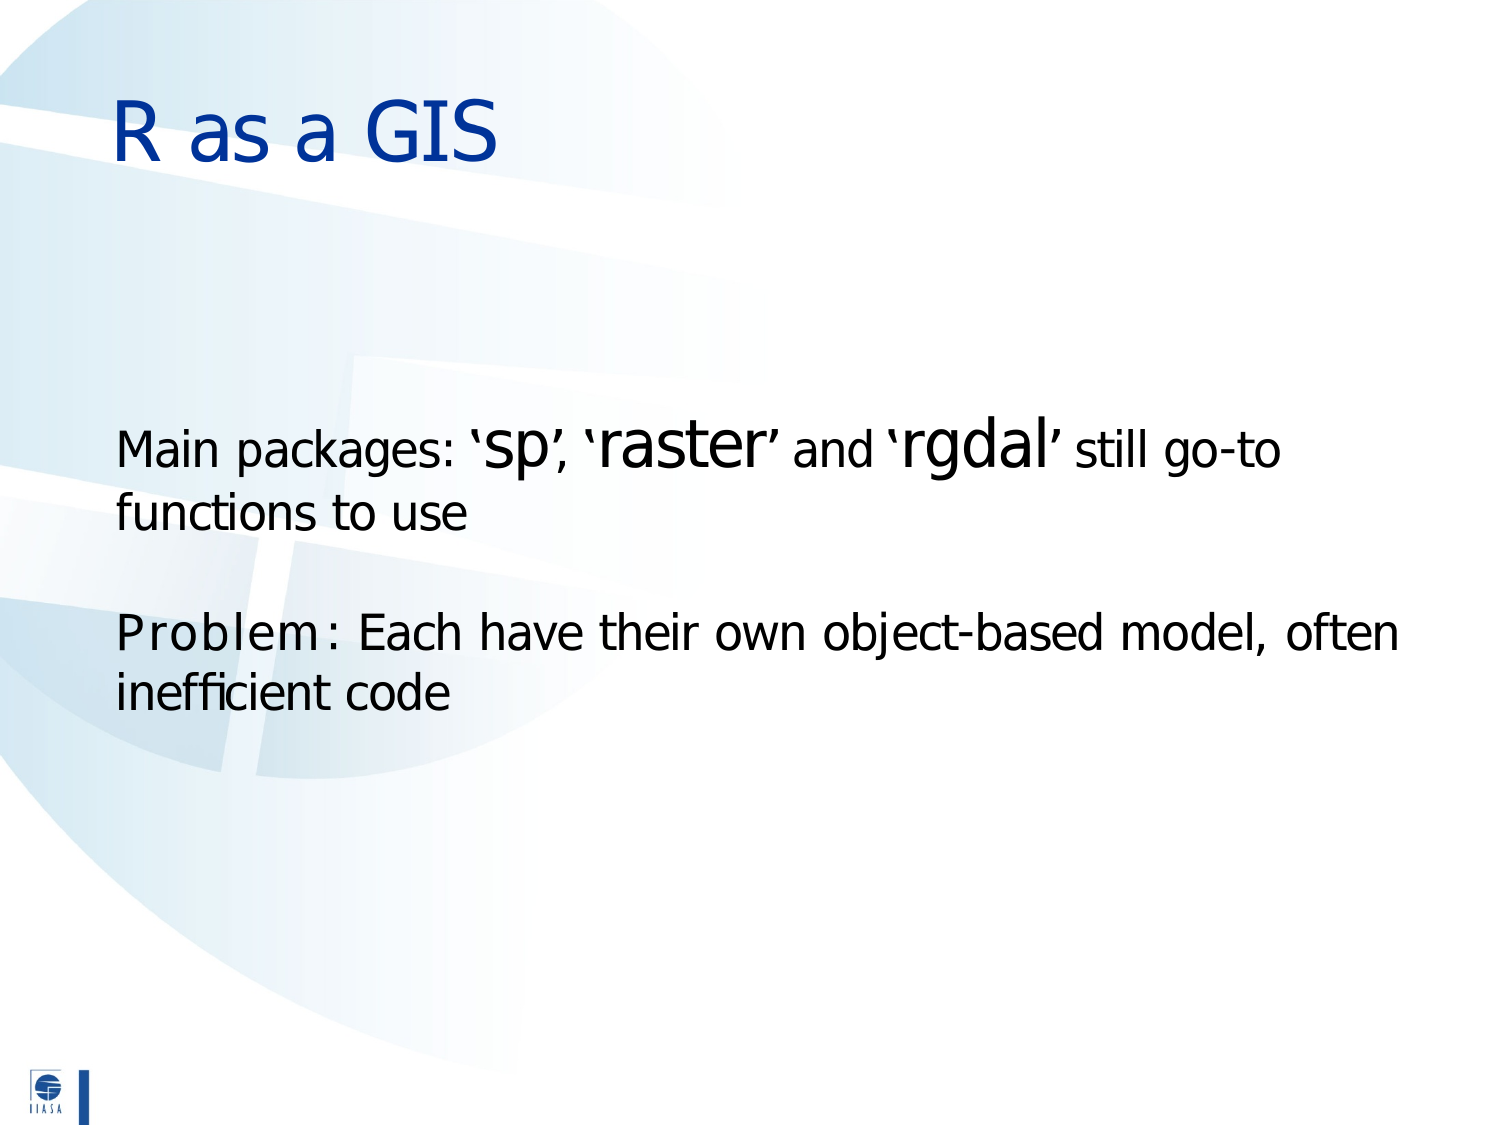

# R as a GIS
Main packages: ‘sp’, ‘raster’ and ‘rgdal’ still go-to functions to use

Problem: Each have their own object-based model, often inefficient code